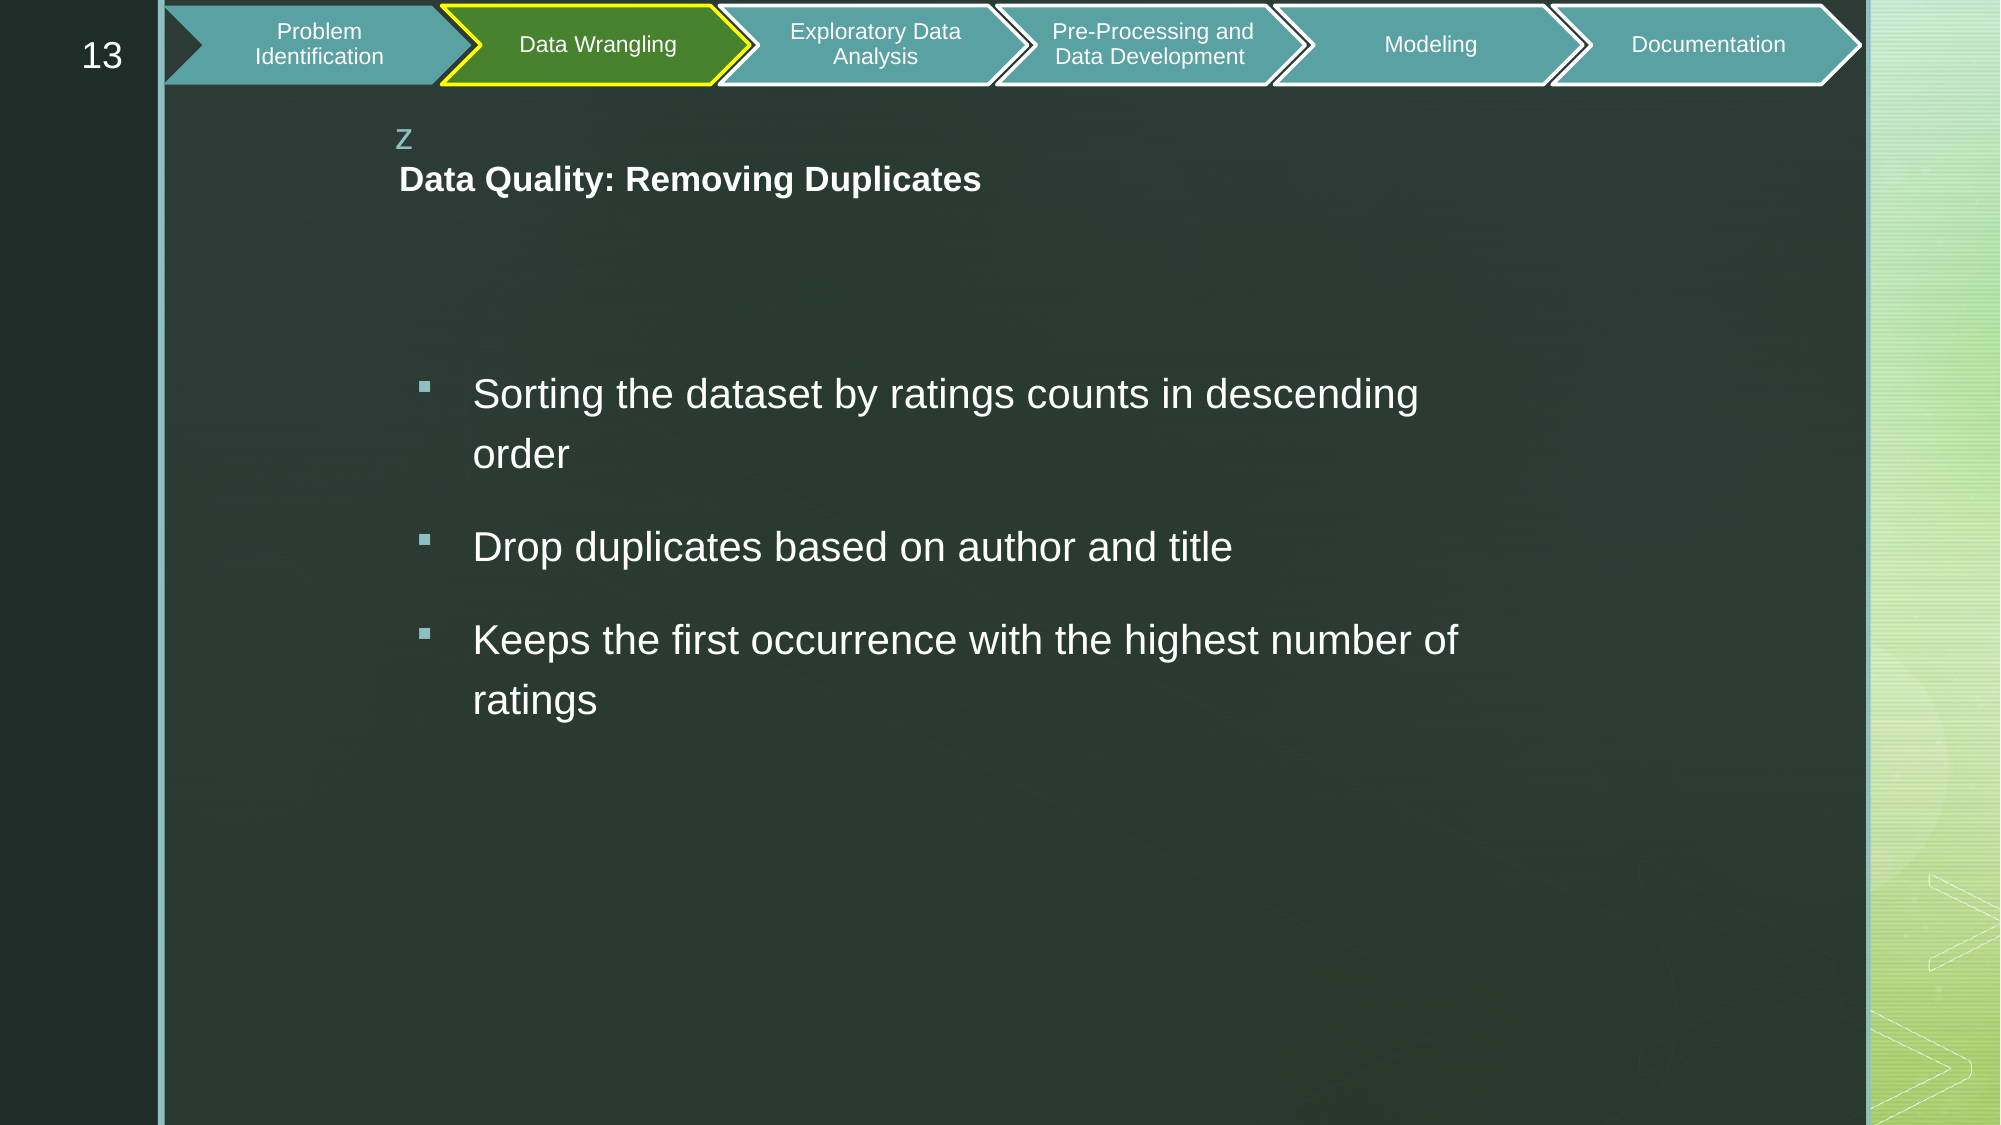

Problem Identification
Data Wrangling
Exploratory Data Analysis
Pre-Processing and Data Development
Modeling
Documentation
13
Data Quality: Removing Duplicates
Sorting the dataset by ratings counts in descending order
Drop duplicates based on author and title
Keeps the first occurrence with the highest number of ratings